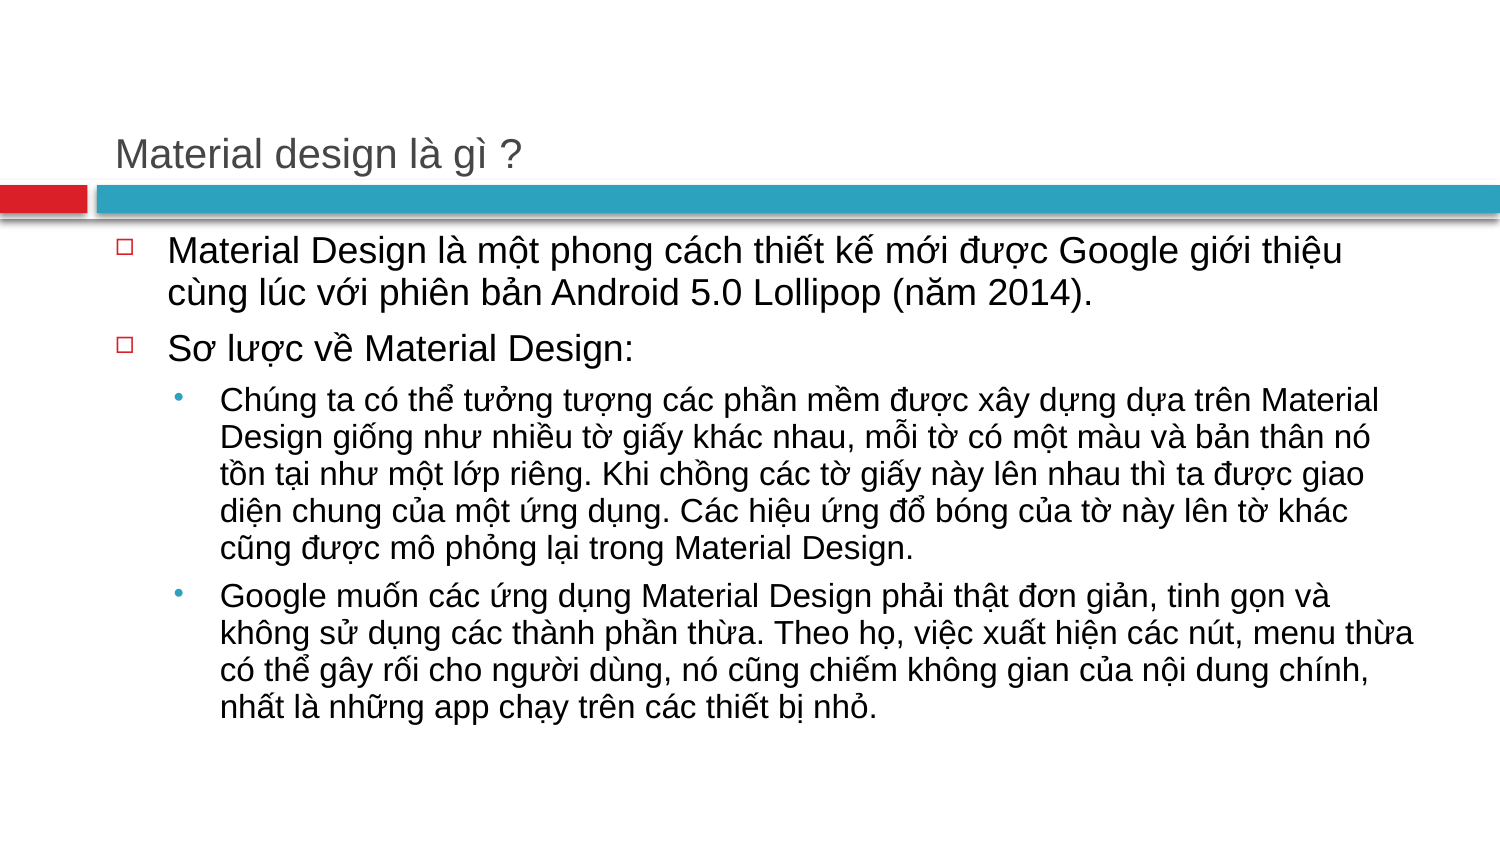

# Material design là gì ?
Material Design là một phong cách thiết kế mới được Google giới thiệu cùng lúc với phiên bản Android 5.0 Lollipop (năm 2014).
Sơ lược về Material Design:
Chúng ta có thể tưởng tượng các phần mềm được xây dựng dựa trên Material Design giống như nhiều tờ giấy khác nhau, mỗi tờ có một màu và bản thân nó tồn tại như một lớp riêng. Khi chồng các tờ giấy này lên nhau thì ta được giao diện chung của một ứng dụng. Các hiệu ứng đổ bóng của tờ này lên tờ khác cũng được mô phỏng lại trong Material Design.
Google muốn các ứng dụng Material Design phải thật đơn giản, tinh gọn và không sử dụng các thành phần thừa. Theo họ, việc xuất hiện các nút, menu thừa có thể gây rối cho người dùng, nó cũng chiếm không gian của nội dung chính, nhất là những app chạy trên các thiết bị nhỏ.